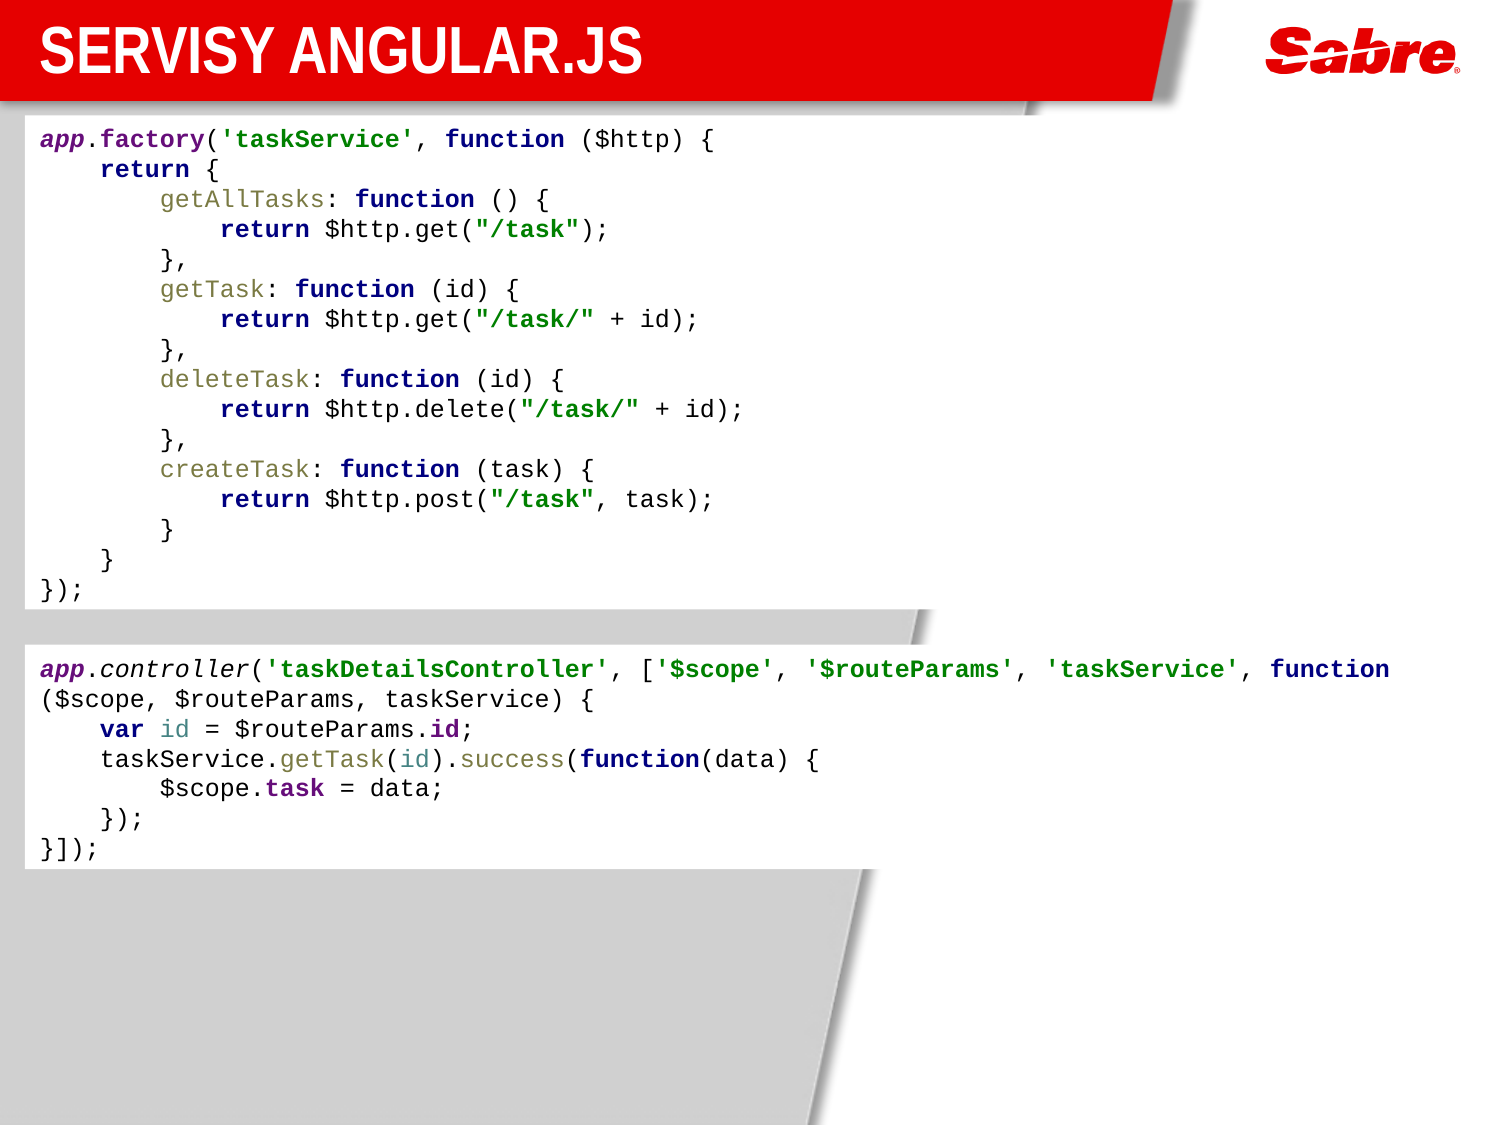

# Servisy Angular.JS
app.factory('taskService', function ($http) {
    return {
        getAllTasks: function () {
            return $http.get("/task");
        },
        getTask: function (id) {
            return $http.get("/task/" + id);
        },
        deleteTask: function (id) {
            return $http.delete("/task/" + id);
        },
        createTask: function (task) {
            return $http.post("/task", task);
        }
    }
});
app.controller('taskDetailsController', ['$scope', '$routeParams', 'taskService', function ($scope, $routeParams, taskService) {
    var id = $routeParams.id;
    taskService.getTask(id).success(function(data) {
        $scope.task = data;
    });
}]);